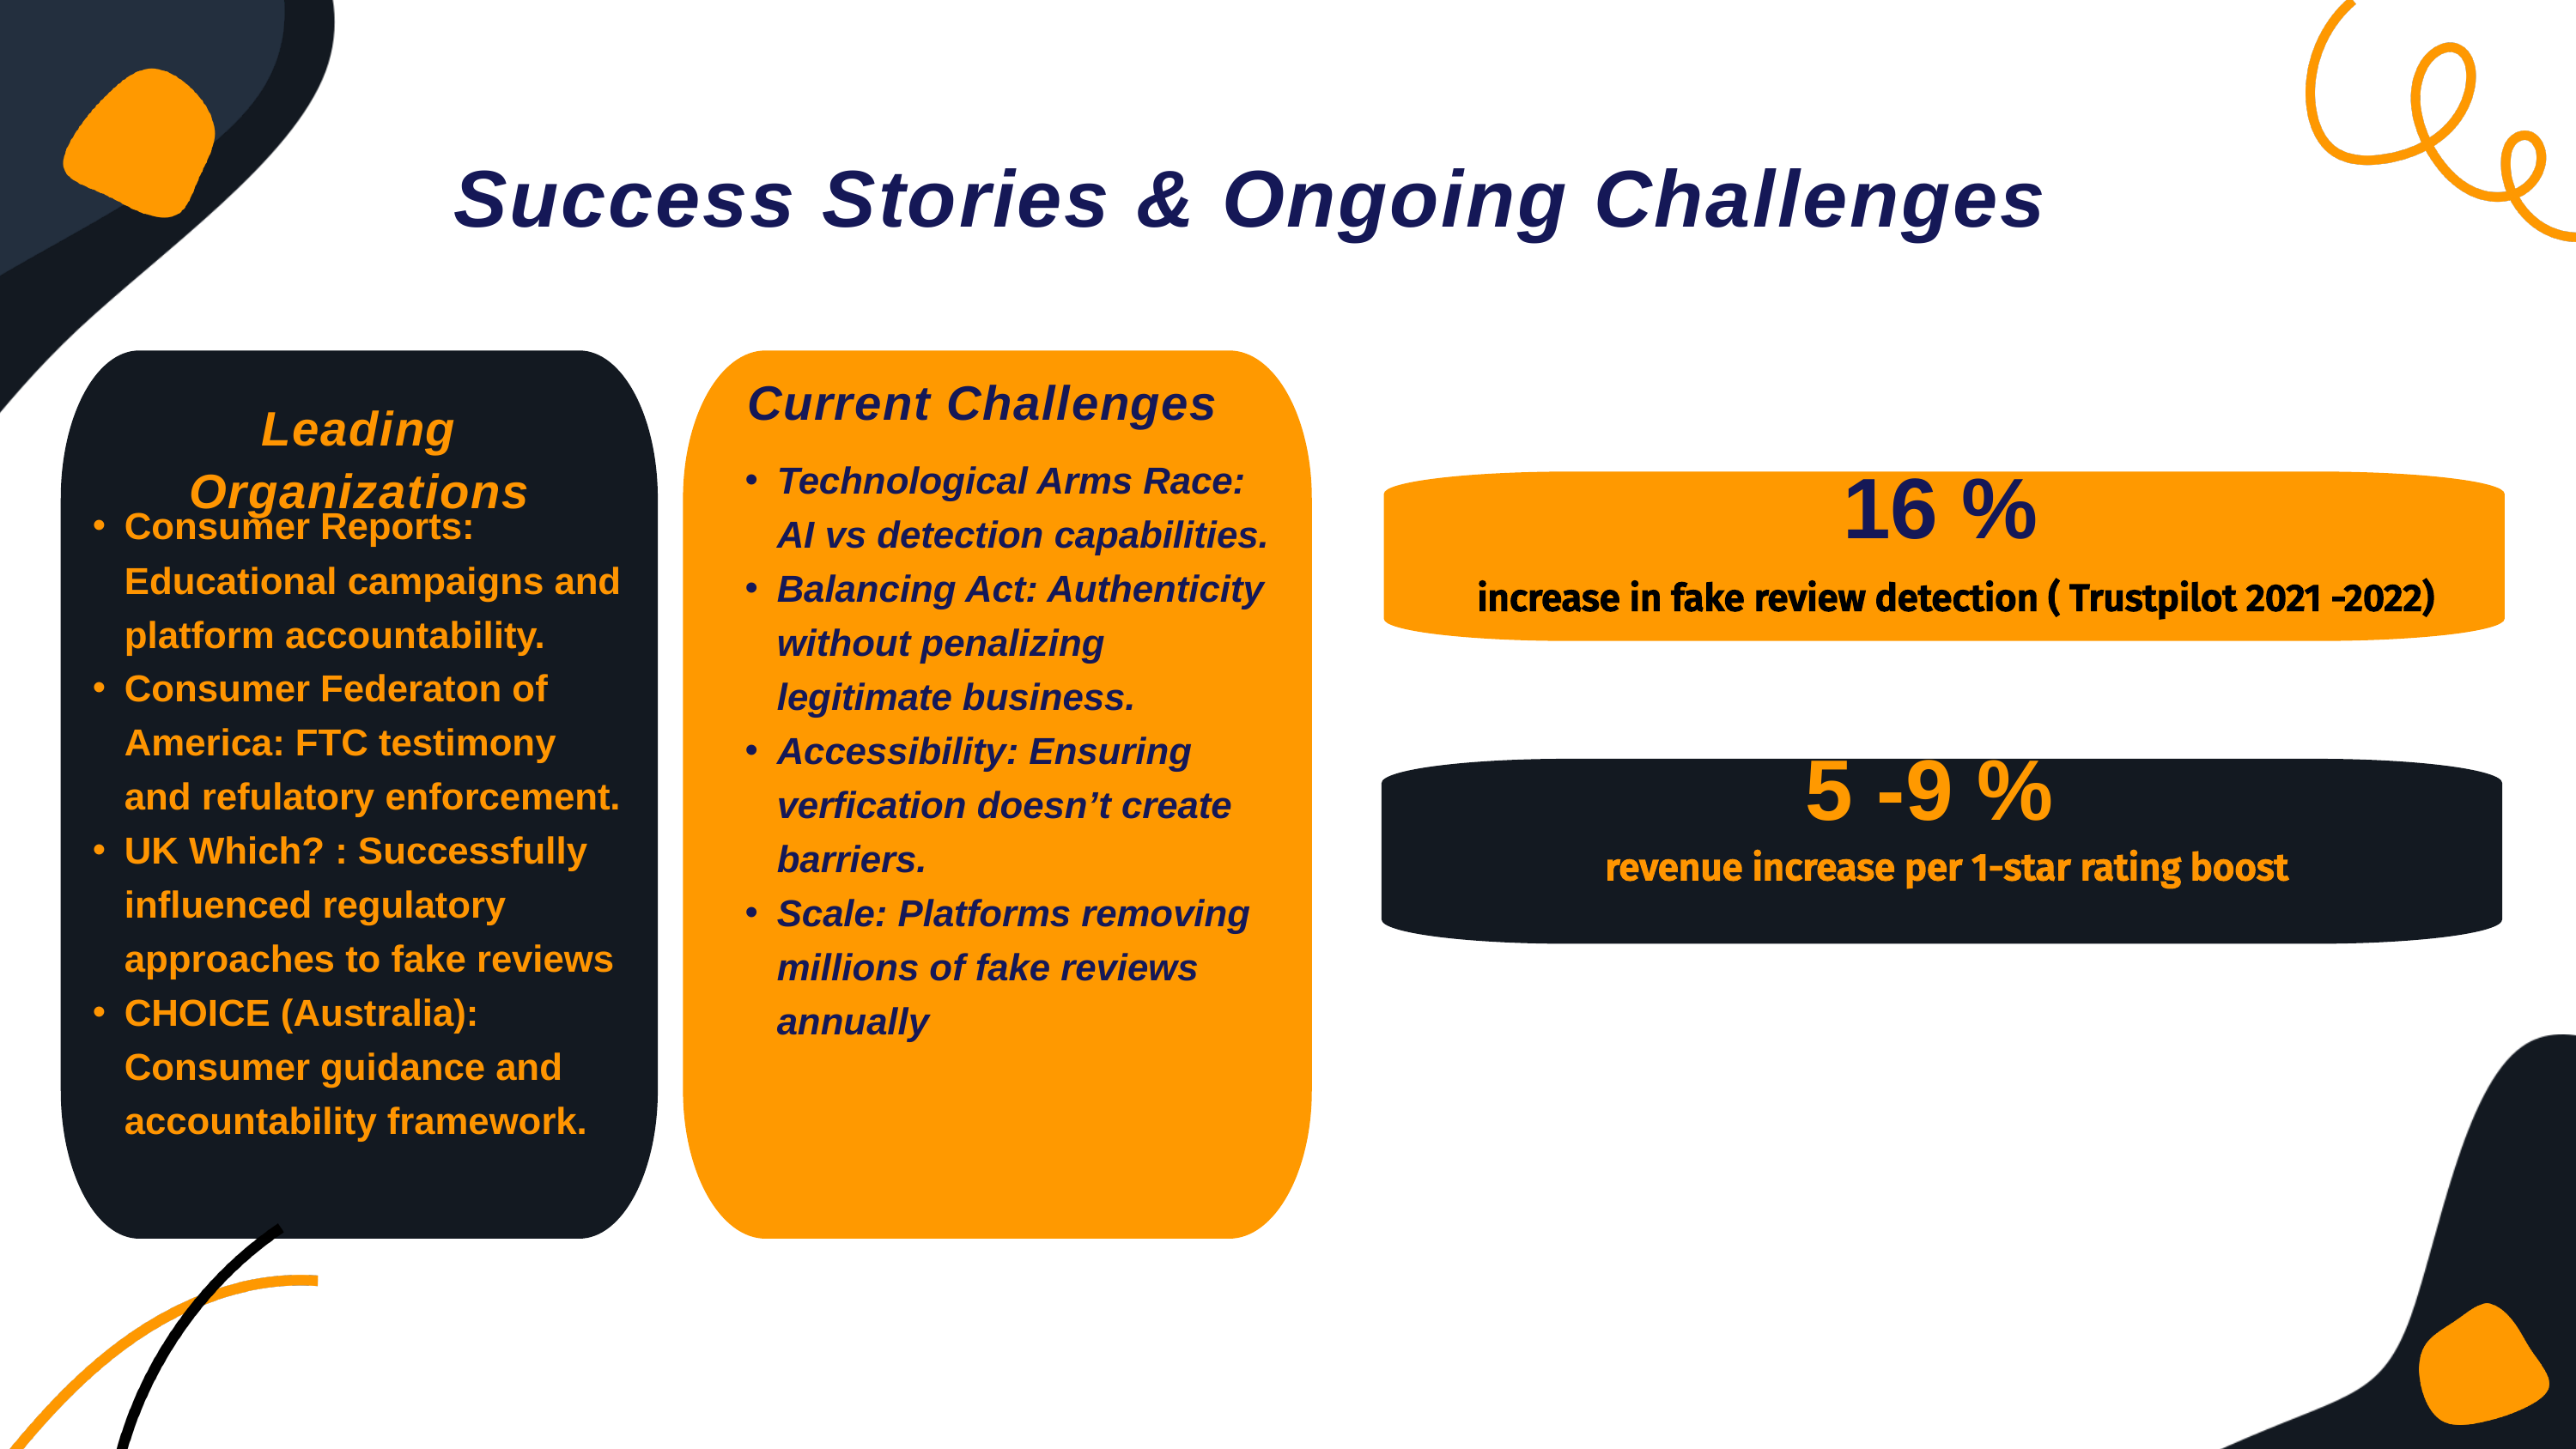

Success Stories & Ongoing Challenges

Current Challenges
Leading Organizations

Technological Arms Race: AI vs detection capabilities.
Balancing Act: Authenticity without penalizing legitimate business.
Accessibility: Ensuring verfication doesn’t create barriers.
Scale: Platforms removing millions of fake reviews annually

16 %

Consumer Reports: Educational campaigns and platform accountability.
Consumer Federaton of America: FTC testimony and refulatory enforcement.
UK Which? : Successfully influenced regulatory approaches to fake reviews
CHOICE (Australia): Consumer guidance and accountability framework.

increase in fake review detection ( Trustpilot 2021 -2022)

5 -9 %

revenue increase per 1-star rating boost